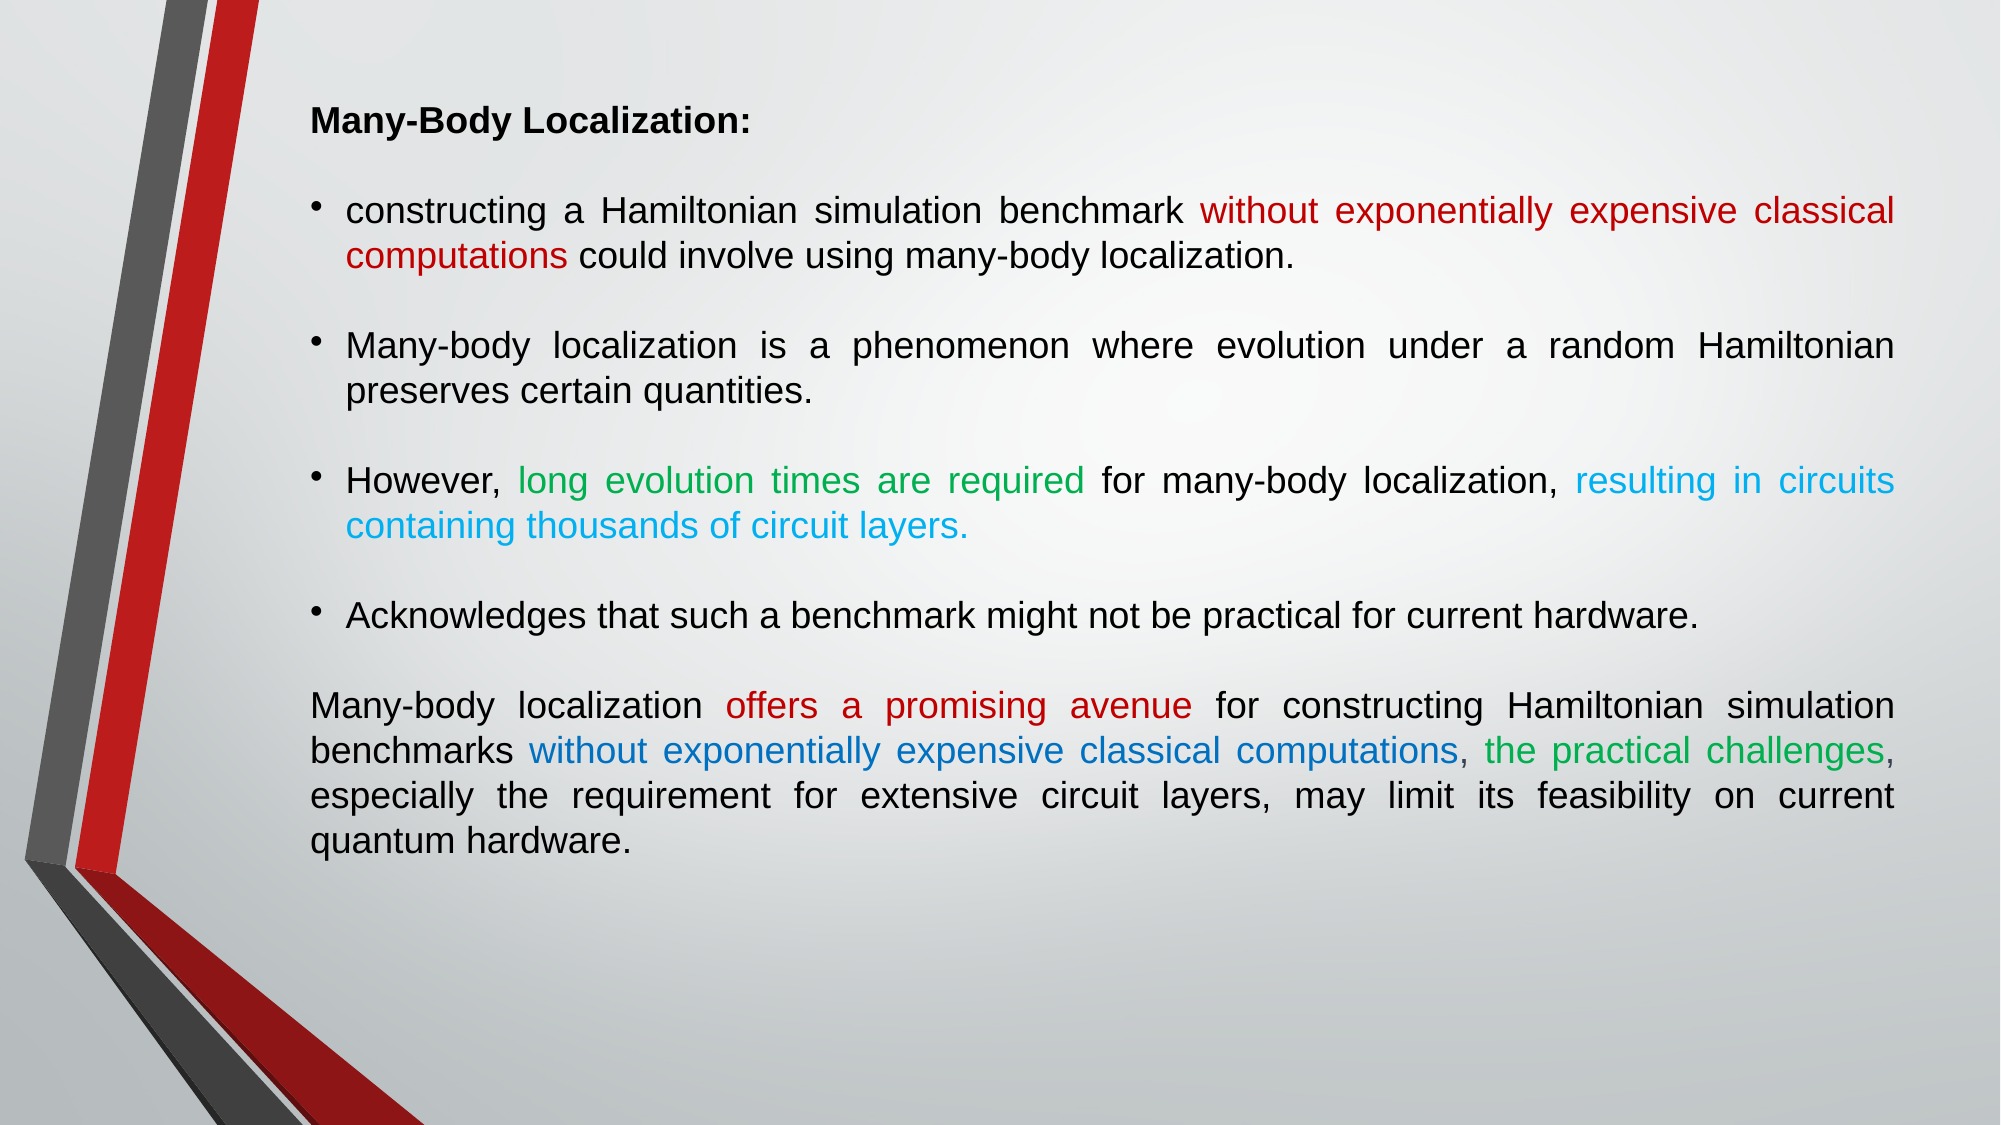

Many-Body Localization:

constructing a Hamiltonian simulation benchmark without exponentially expensive classical computations could involve using many-body localization.

Many-body localization is a phenomenon where evolution under a random Hamiltonian preserves certain quantities.

However, long evolution times are required for many-body localization, resulting in circuits containing thousands of circuit layers.

Acknowledges that such a benchmark might not be practical for current hardware.

Many-body localization offers a promising avenue for constructing Hamiltonian simulation benchmarks without exponentially expensive classical computations, the practical challenges, especially the requirement for extensive circuit layers, may limit its feasibility on current quantum hardware.